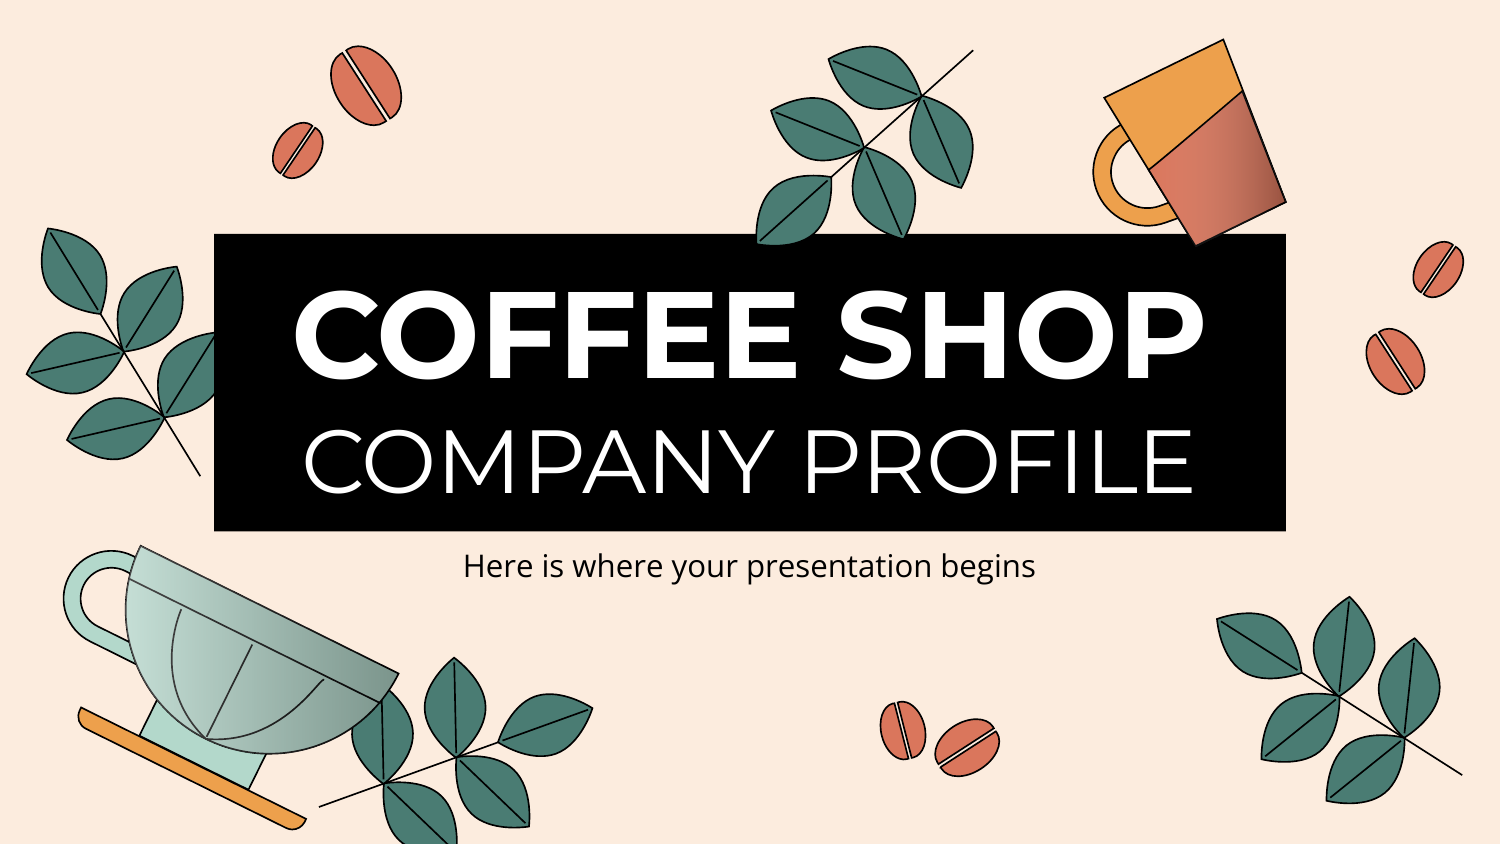

# COFFEE SHOP COMPANY PROFILE

Here is where your presentation begins